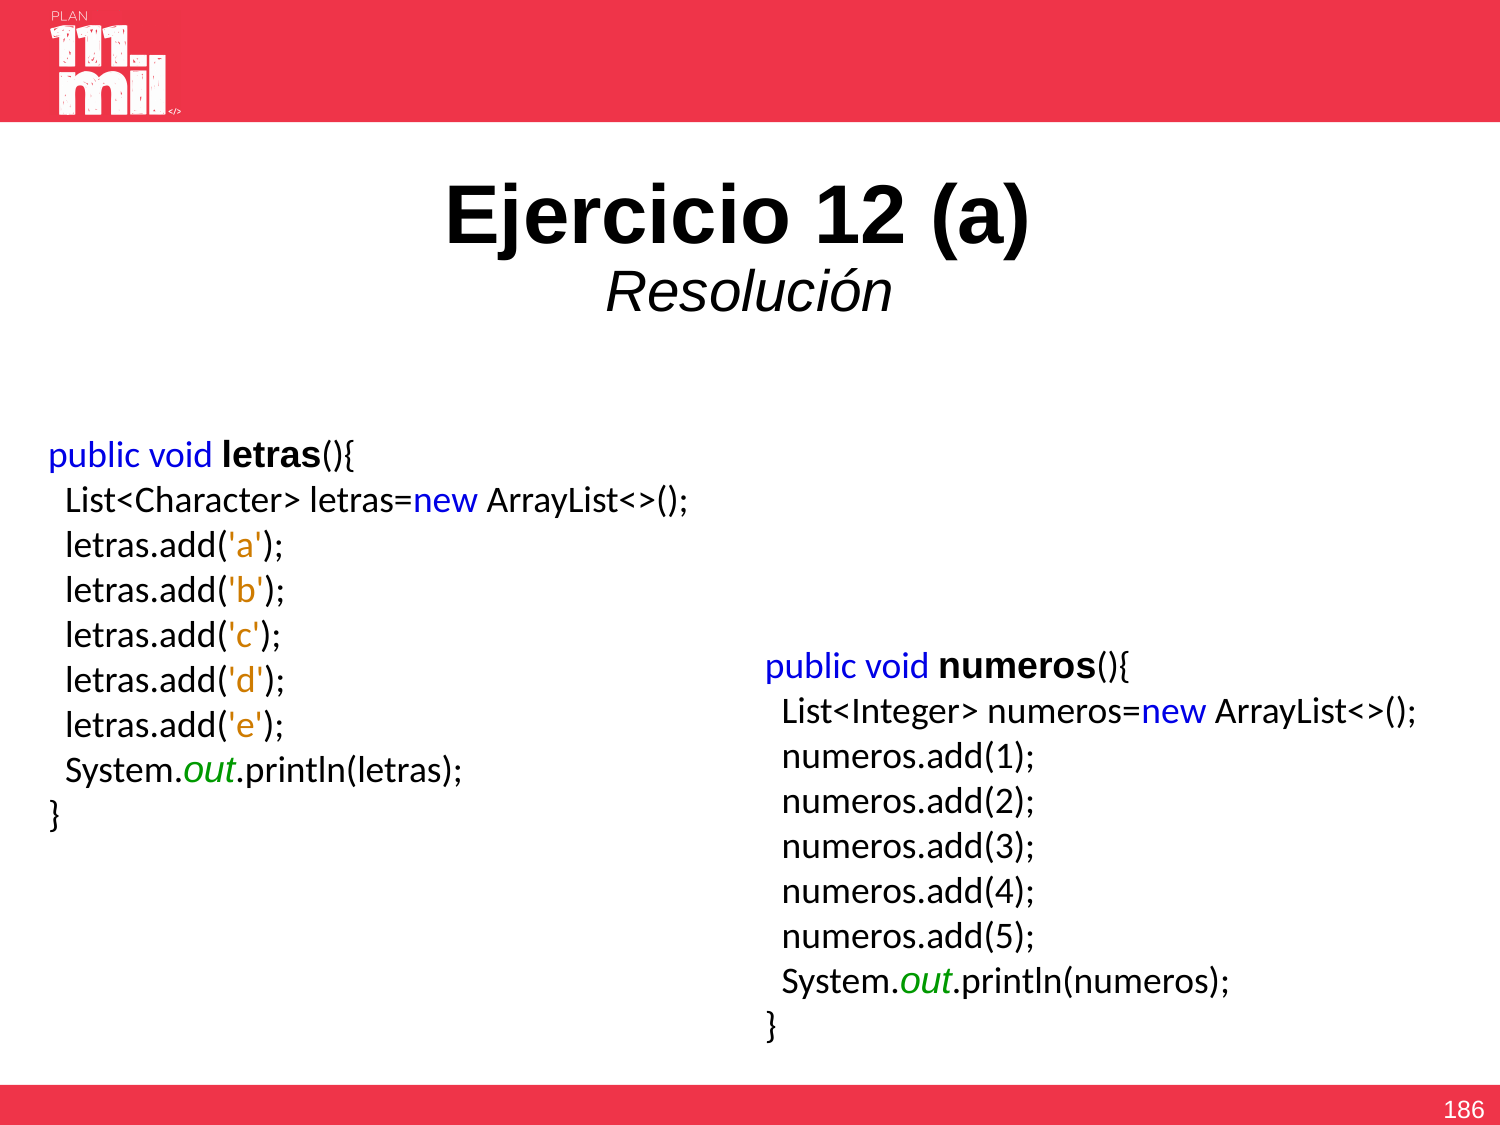

# Ejercicio 12 (a) Resolución
public void letras(){
  List<Character> letras=new ArrayList<>();
  letras.add('a');
  letras.add('b');
  letras.add('c');
  letras.add('d');
  letras.add('e');
  System.out.println(letras);
}

public void numeros(){
  List<Integer> numeros=new ArrayList<>();
  numeros.add(1);
  numeros.add(2);
  numeros.add(3);
  numeros.add(4);
  numeros.add(5);
  System.out.println(numeros);
}
186